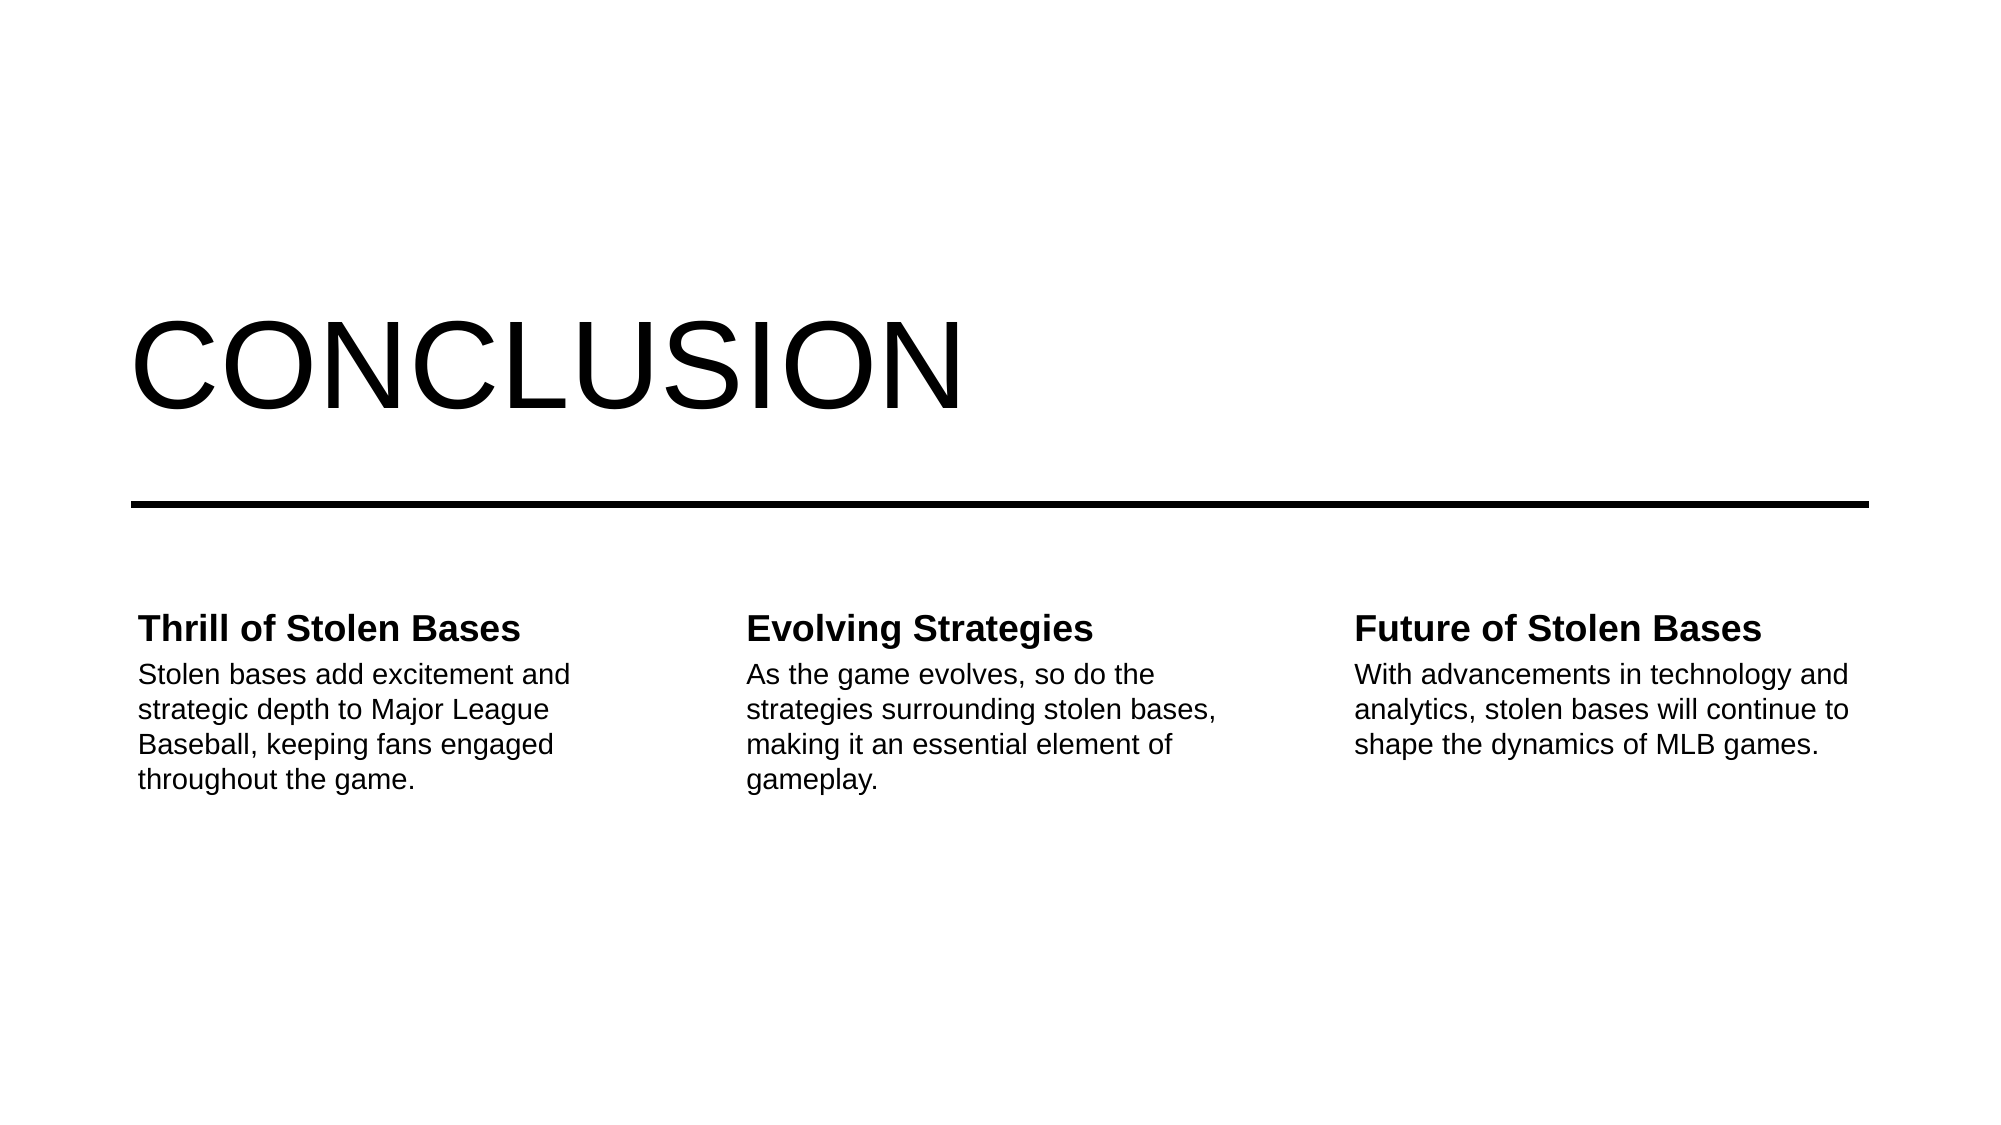

# Conclusion
Thrill of Stolen Bases
Stolen bases add excitement and strategic depth to Major League Baseball, keeping fans engaged throughout the game.
Evolving Strategies
As the game evolves, so do the strategies surrounding stolen bases, making it an essential element of gameplay.
Future of Stolen Bases
With advancements in technology and analytics, stolen bases will continue to shape the dynamics of MLB games.